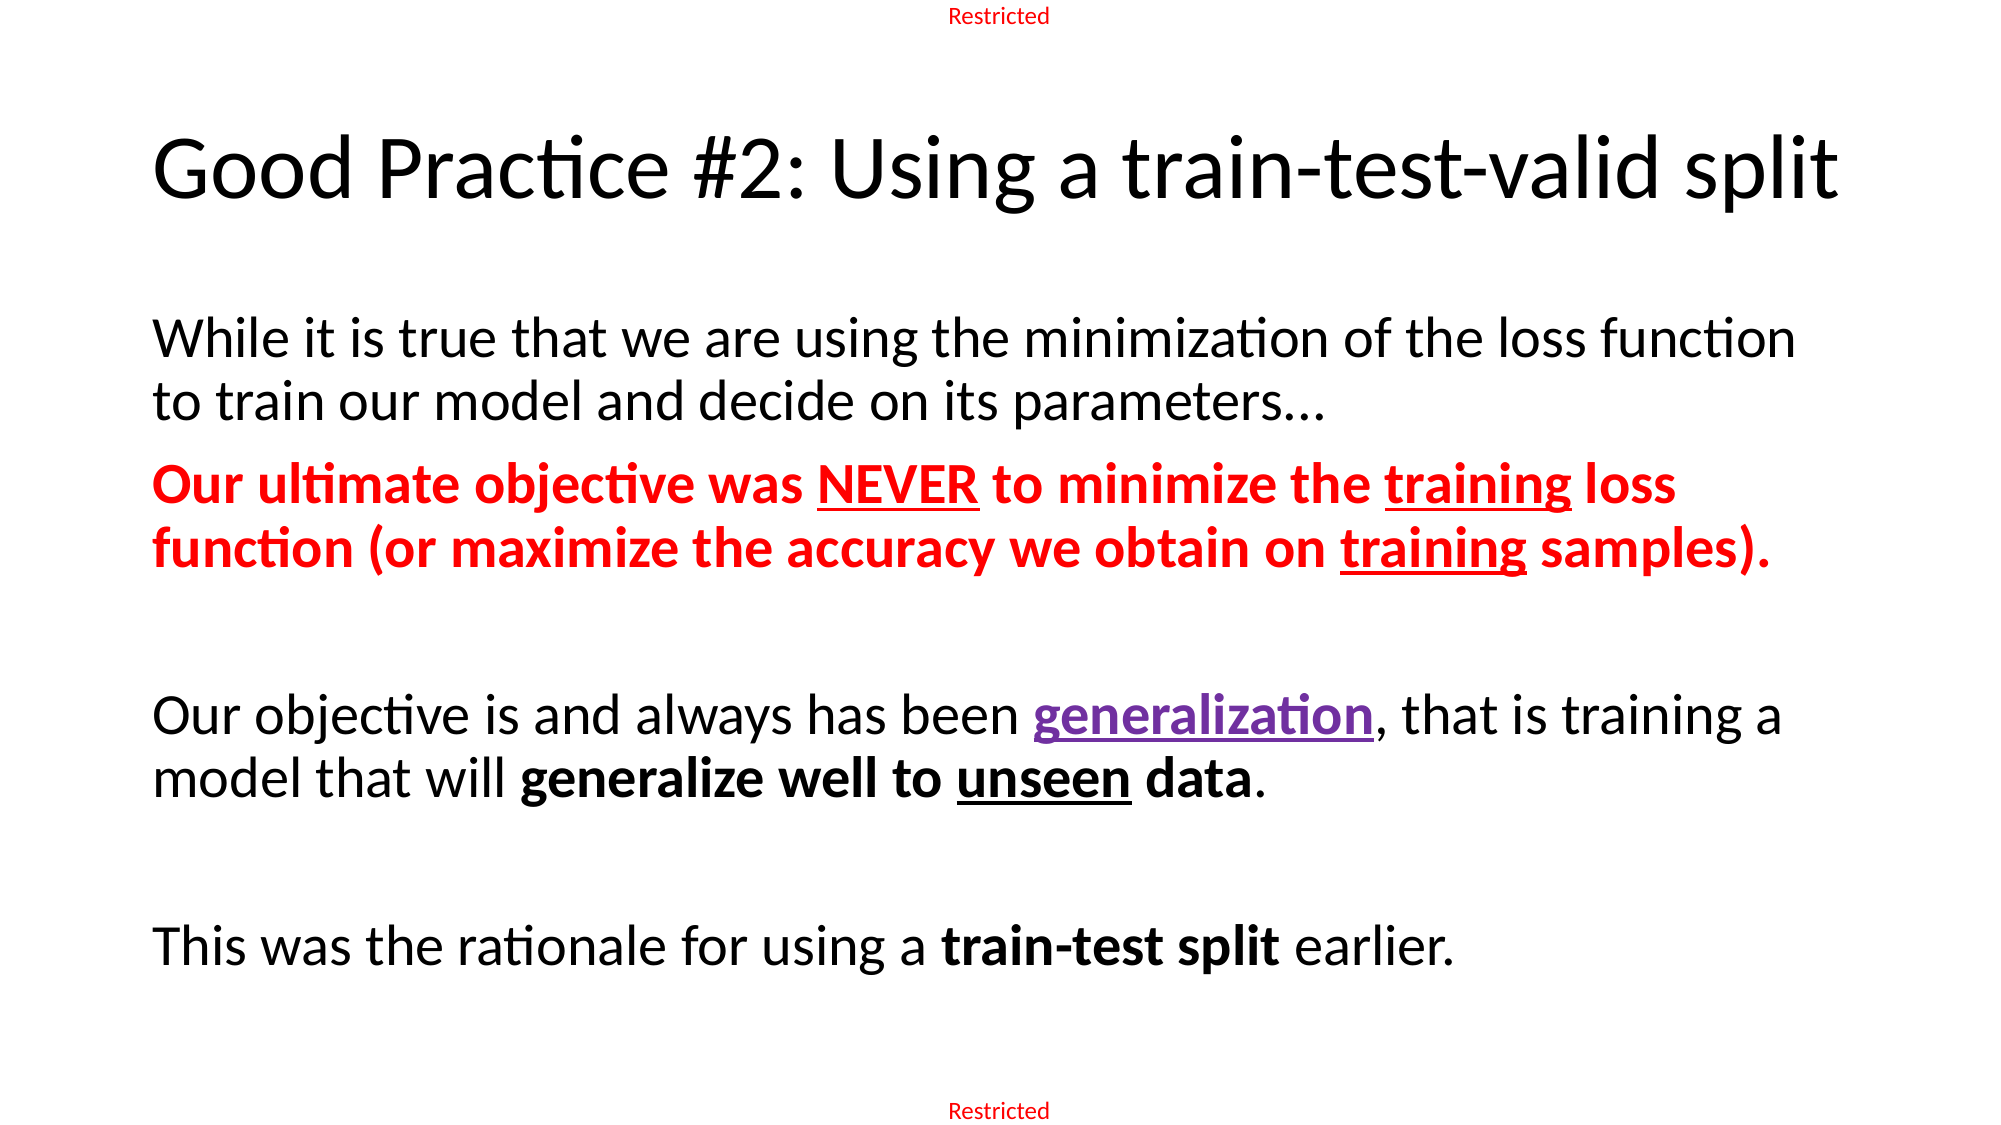

# Good Practice #2: Using a train-test-valid split
While it is true that we are using the minimization of the loss function to train our model and decide on its parameters...
Our ultimate objective was NEVER to minimize the training loss function (or maximize the accuracy we obtain on training samples).

Our objective is and always has been generalization, that is training a model that will generalize well to unseen data.

This was the rationale for using a train-test split earlier.